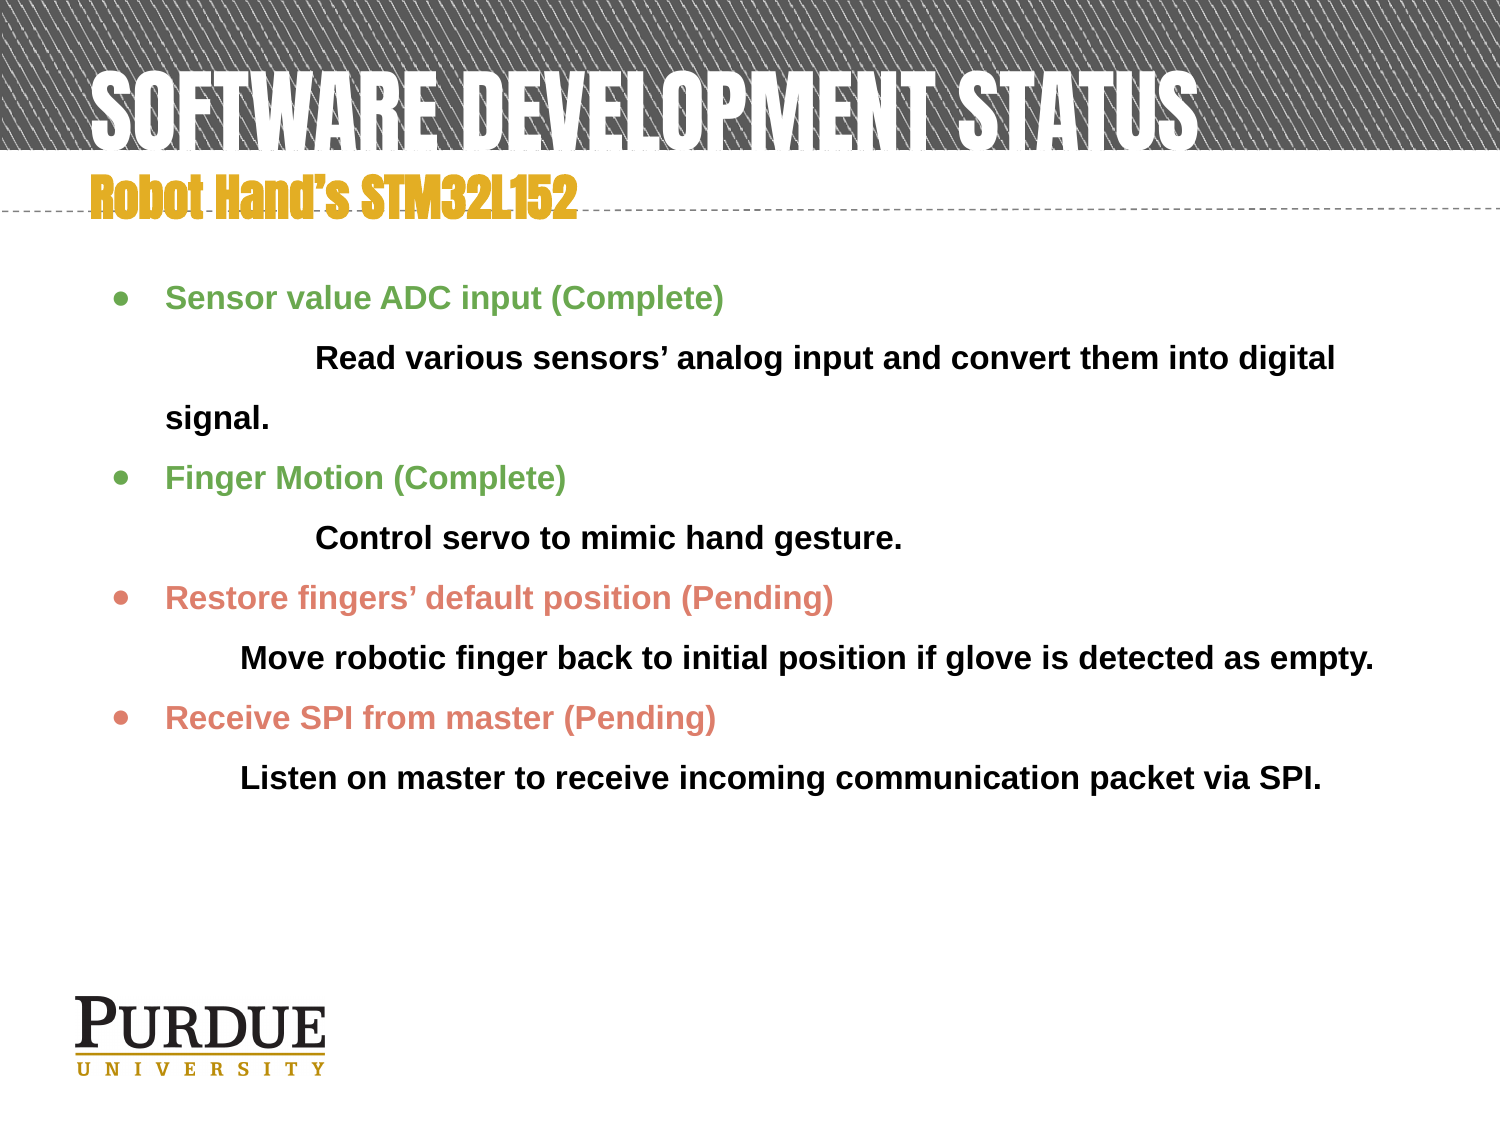

# SOFTWARE DEVELOPMENT STATUS
Robot Hand’s STM32L152

Sensor value ADC input (Complete)
	Read various sensors’ analog input and convert them into digital signal.
Finger Motion (Complete)
	Control servo to mimic hand gesture.
Restore fingers’ default position (Pending)
	Move robotic finger back to initial position if glove is detected as empty.
Receive SPI from master (Pending)
	Listen on master to receive incoming communication packet via SPI.